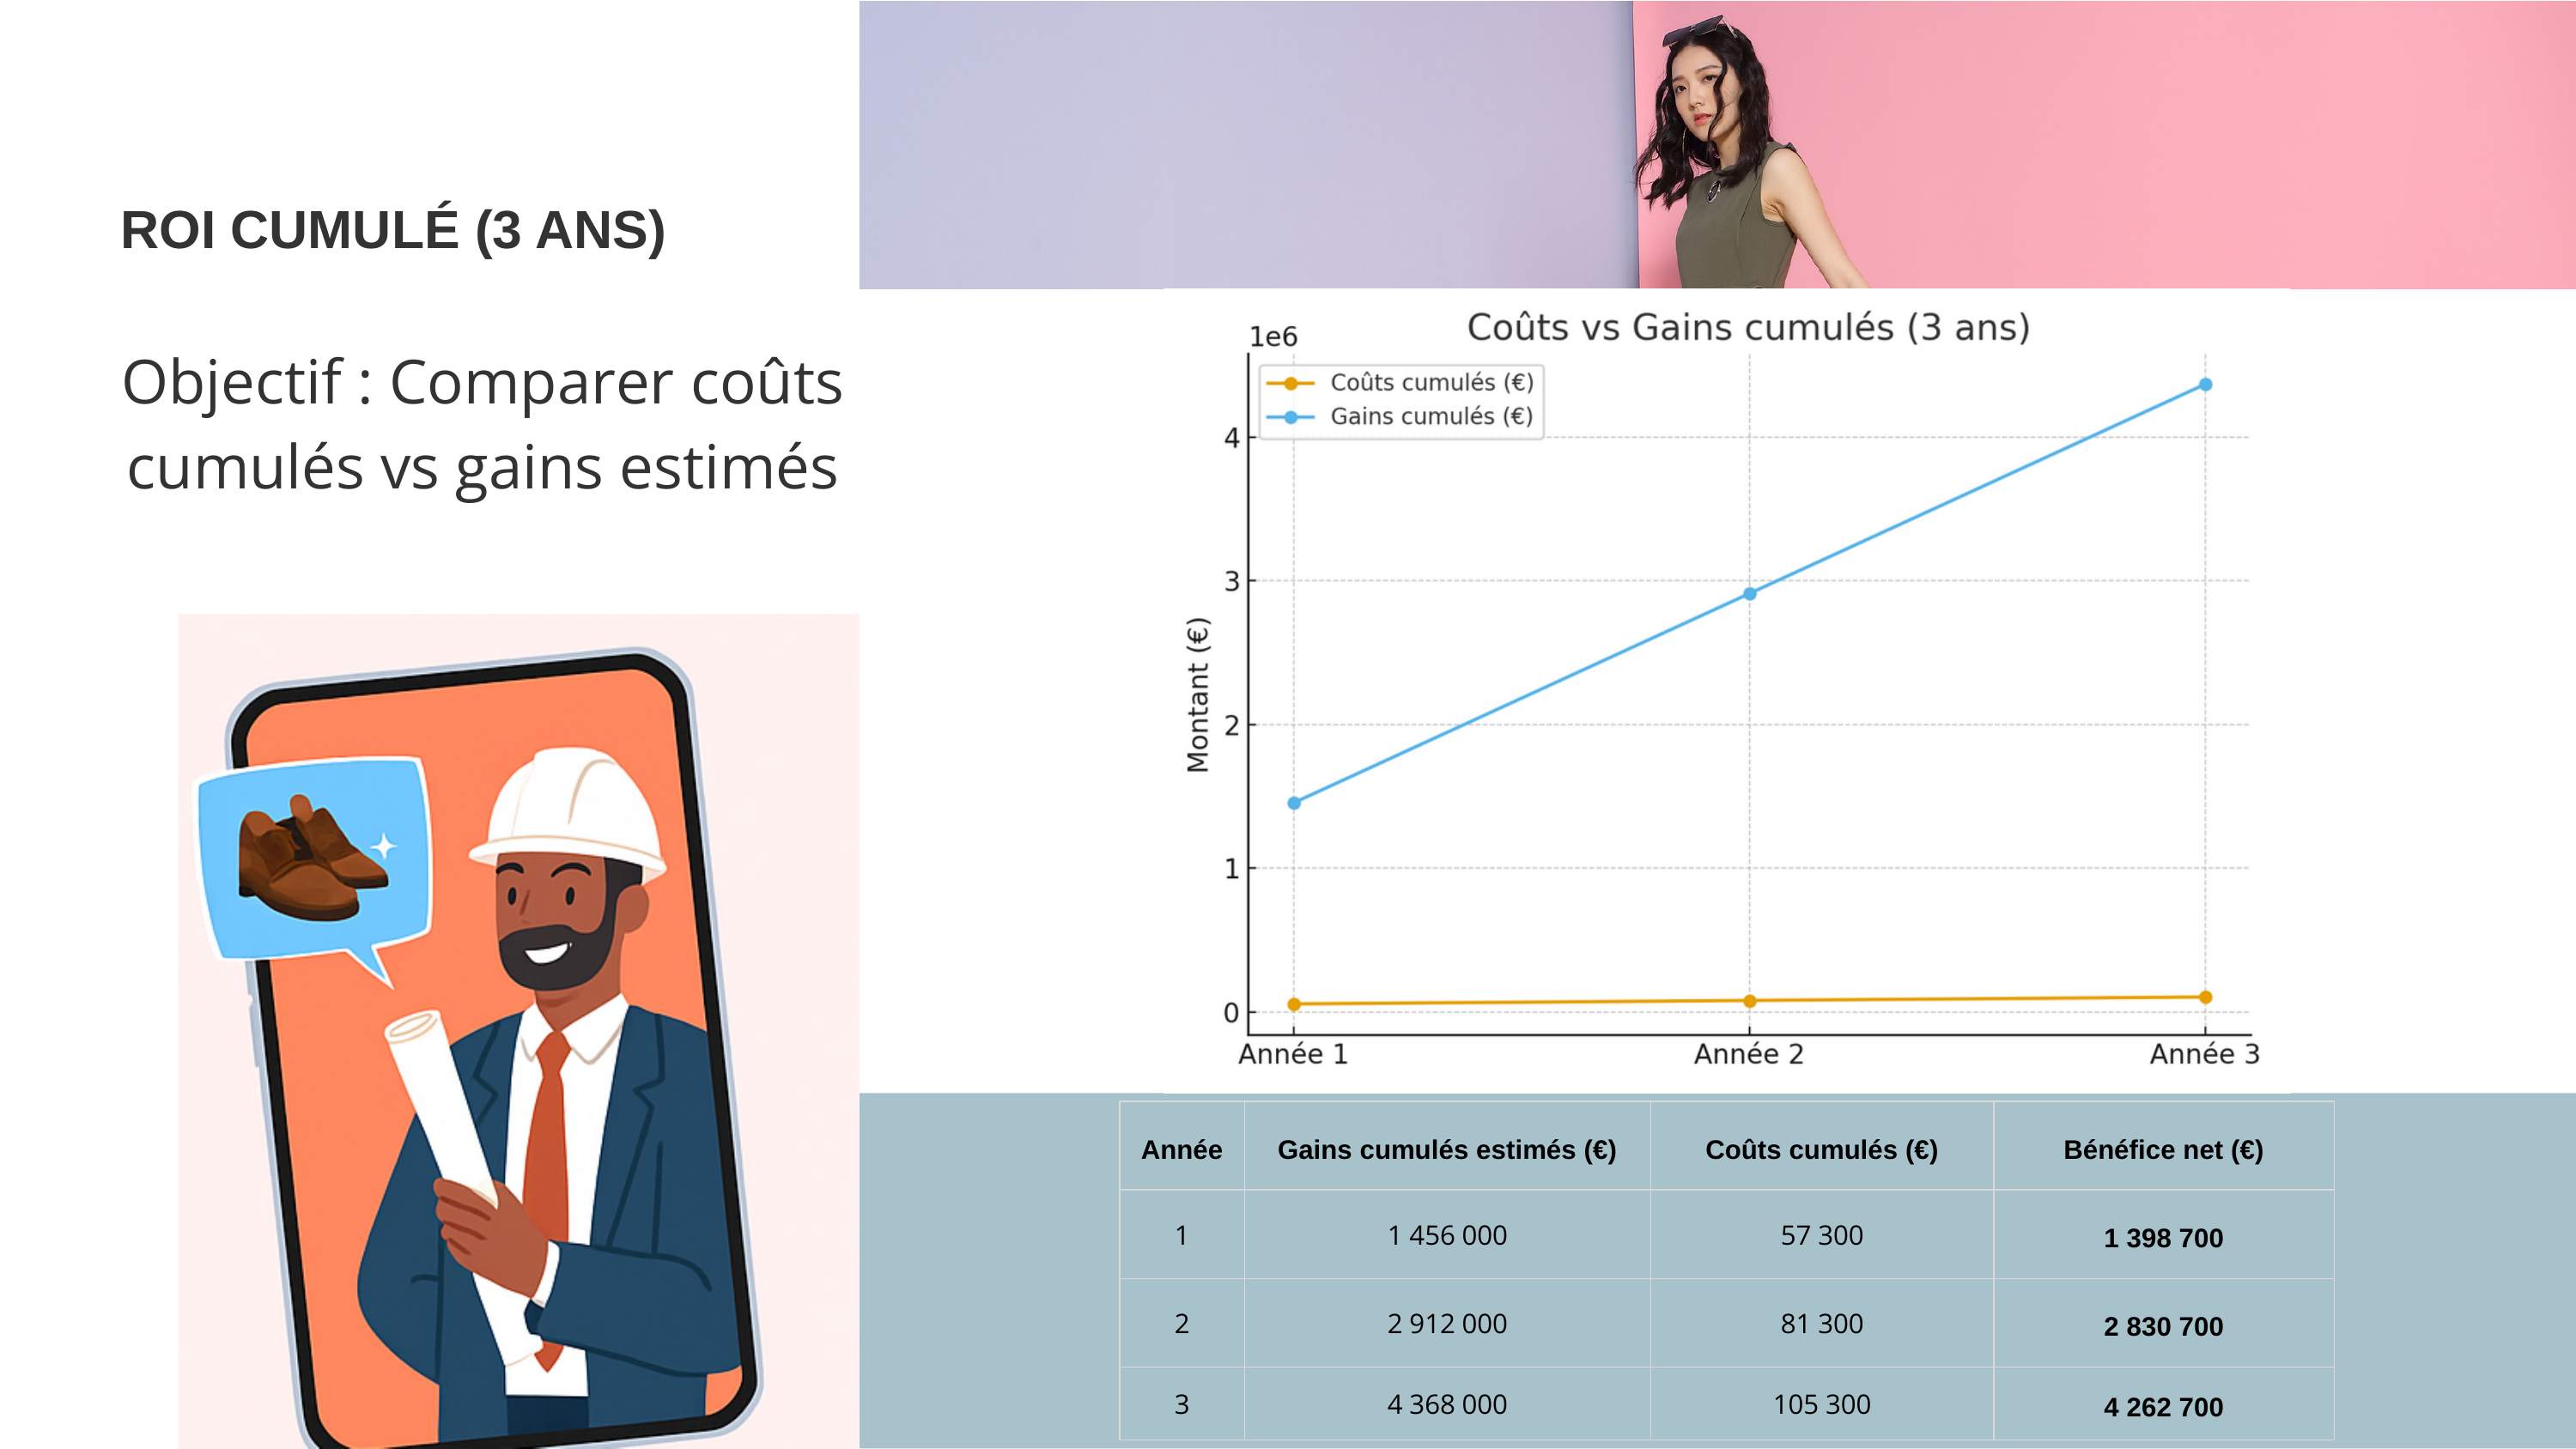

ROI CUMULÉ (3 ANS)

Objectif : Comparer coûts cumulés vs gains estimés

| Année | Gains cumulés estimés (€) | Coûts cumulés (€) | Bénéfice net (€) |
| --- | --- | --- | --- |
| 1 | 1 456 000 | 57 300 | 1 398 700 |
| 2 | 2 912 000 | 81 300 | 2 830 700 |
| 3 | 4 368 000 | 105 300 | 4 262 700 |